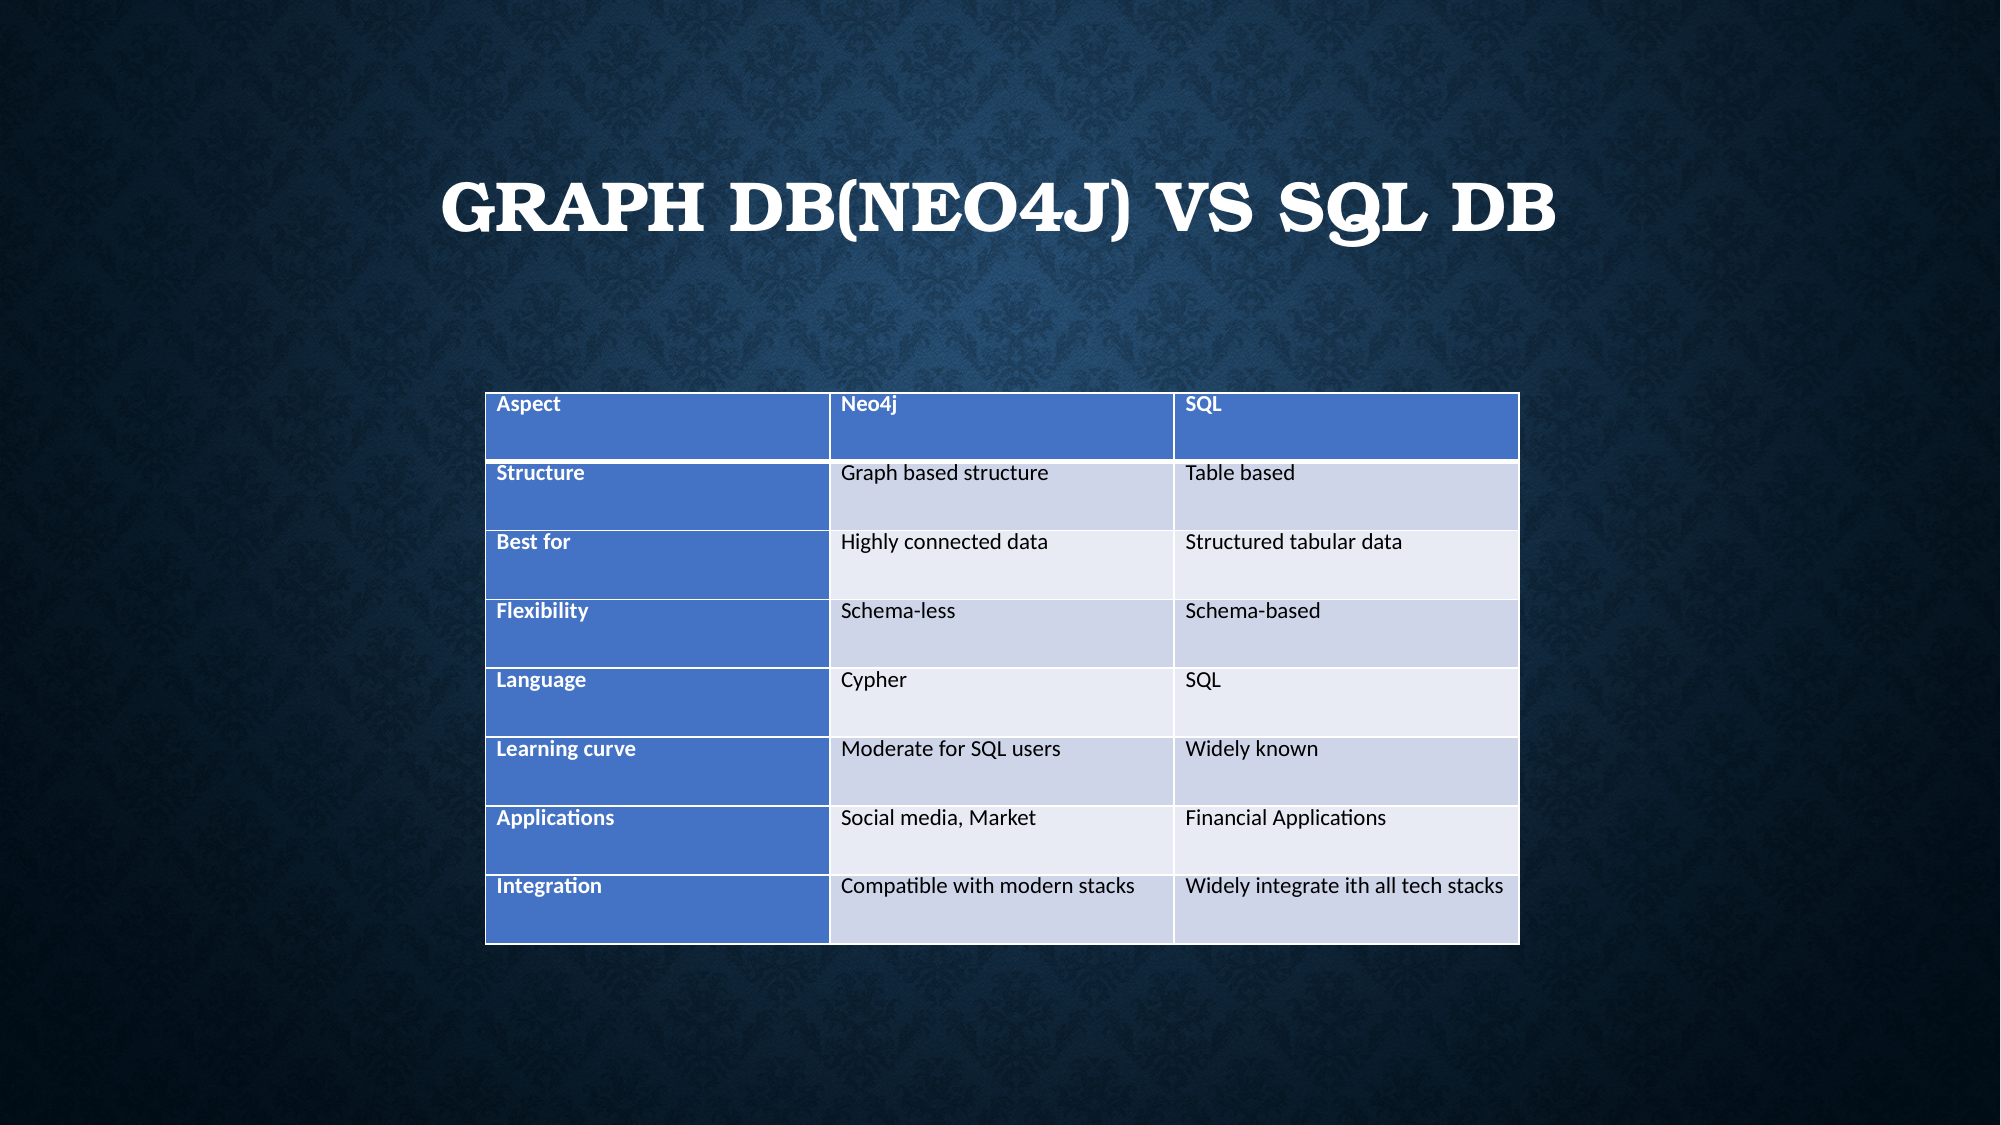

# Graph DB(Neo4j) vs SQL DB
| Aspect | Neo4j | SQL |
| --- | --- | --- |
| Structure | Graph based structure | Table based |
| Best for | Highly connected data | Structured tabular data |
| Flexibility | Schema-less | Schema-based |
| Language | Cypher | SQL |
| Learning curve | Moderate for SQL users | Widely known |
| Applications | Social media, Market | Financial Applications |
| Integration | Compatible with modern stacks | Widely integrate ith all tech stacks |